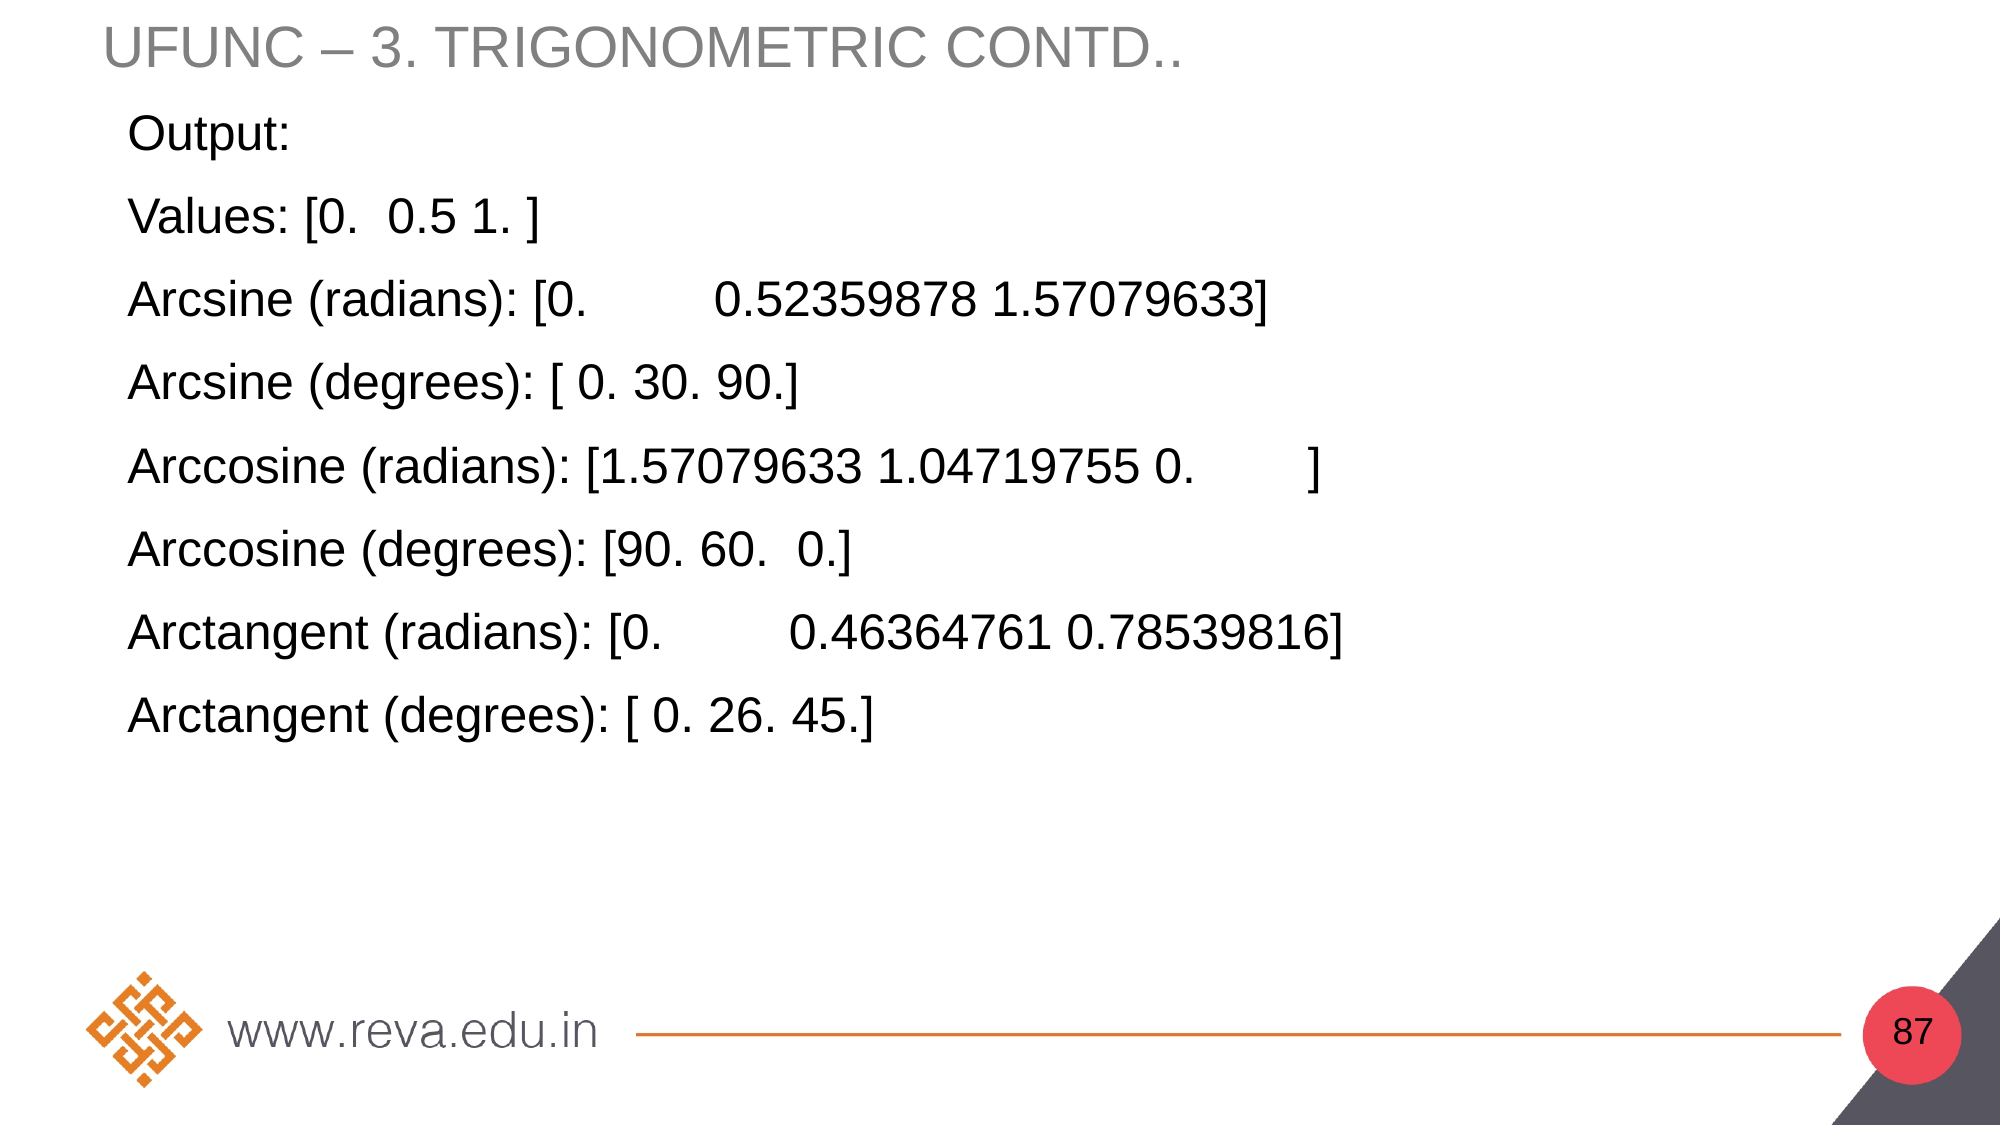

# UFunc – 3. Trigonometric contd..
Output:
Values: [0.  0.5 1. ]
Arcsine (radians): [0.         0.52359878 1.57079633]
Arcsine (degrees): [ 0. 30. 90.]
Arccosine (radians): [1.57079633 1.04719755 0.        ]
Arccosine (degrees): [90. 60.  0.]
Arctangent (radians): [0.         0.46364761 0.78539816]
Arctangent (degrees): [ 0. 26. 45.]

87